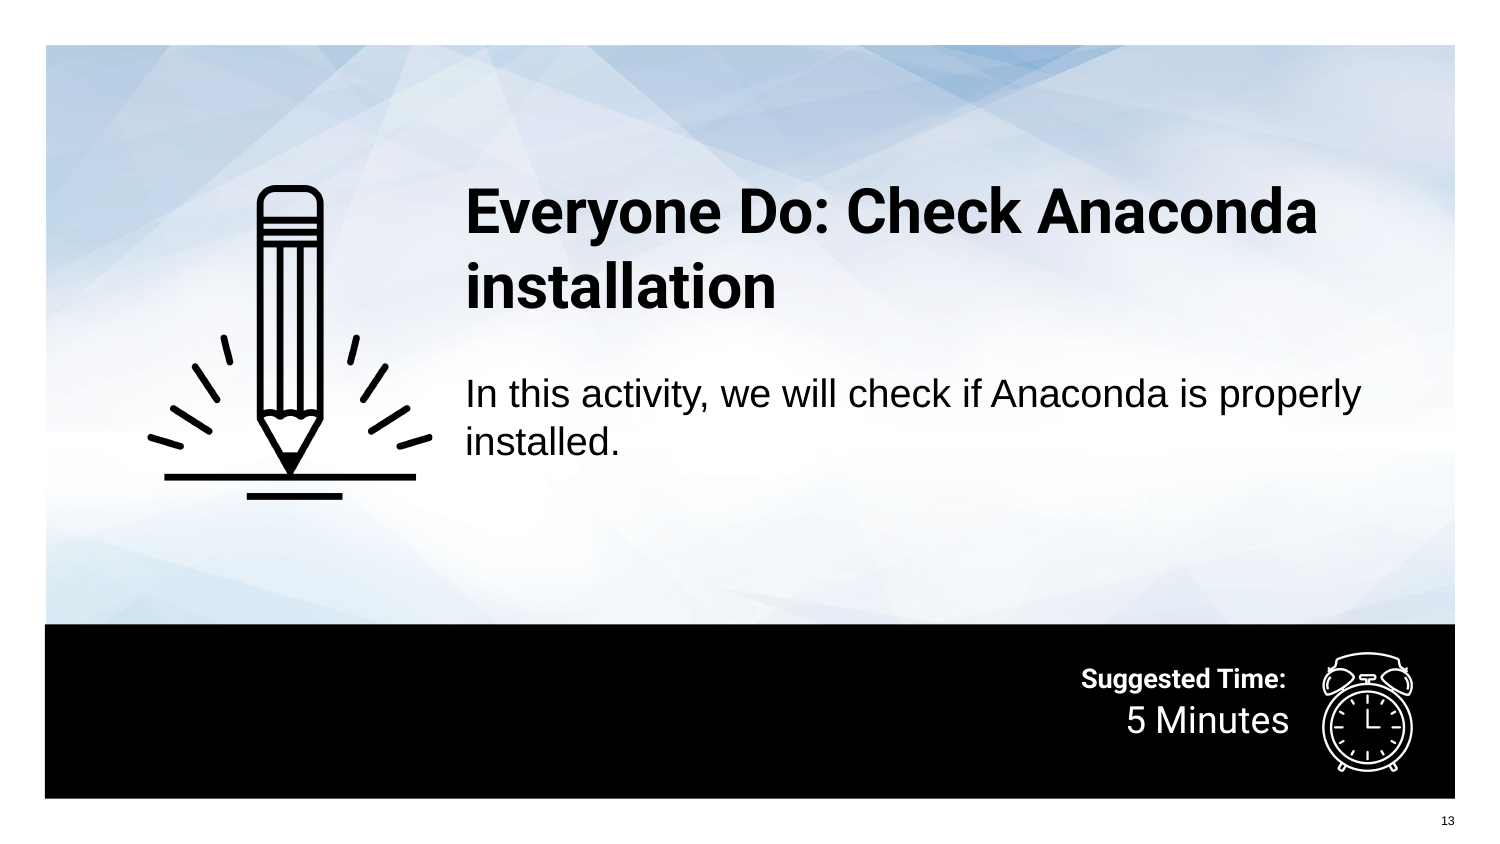

Everyone Do: Check Anaconda installation

In this activity, we will check if Anaconda is properly installed.
# 5 Minutes

13